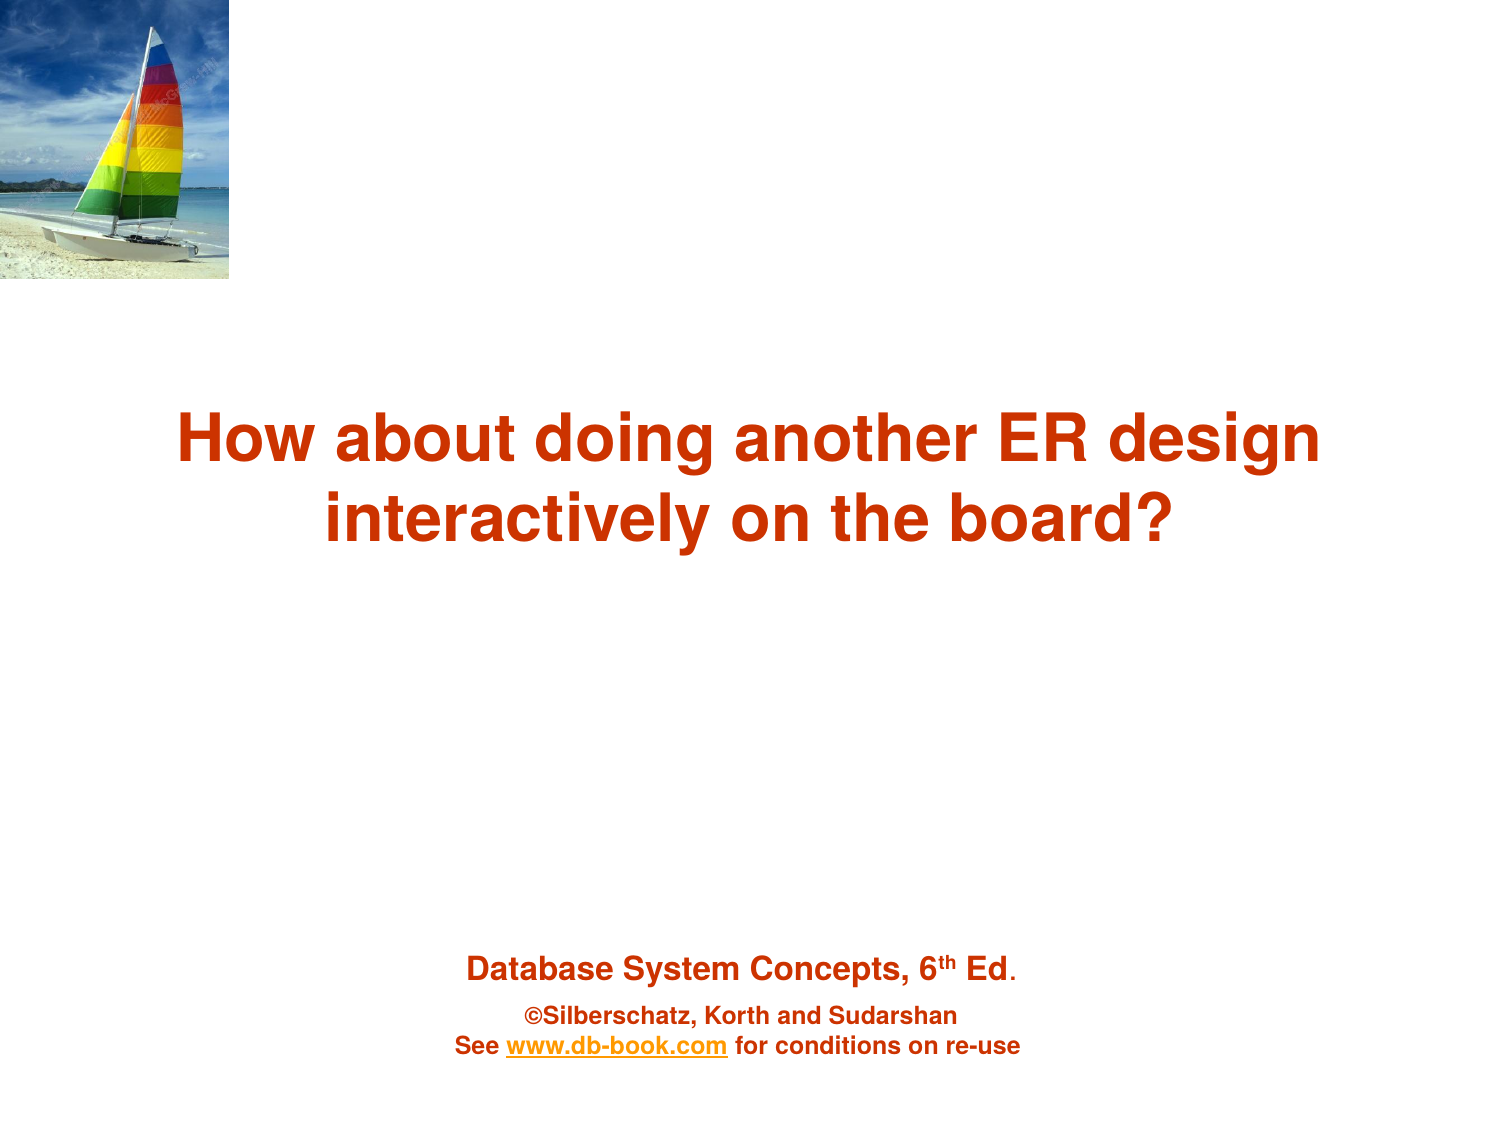

# How about doing another ER design interactively on the board?